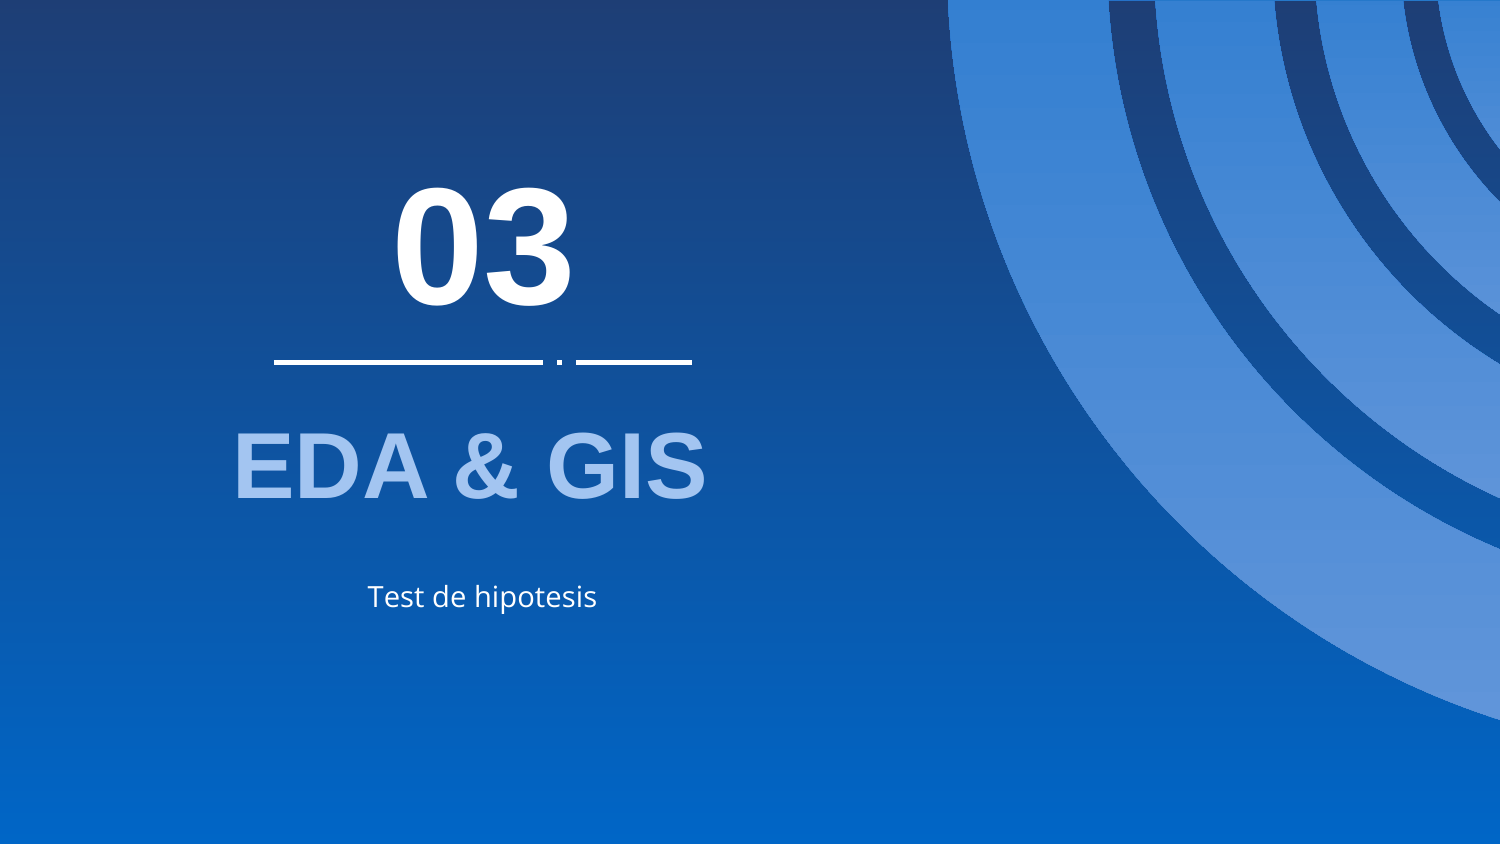

03
# EDA & GIS
Test de hipotesis